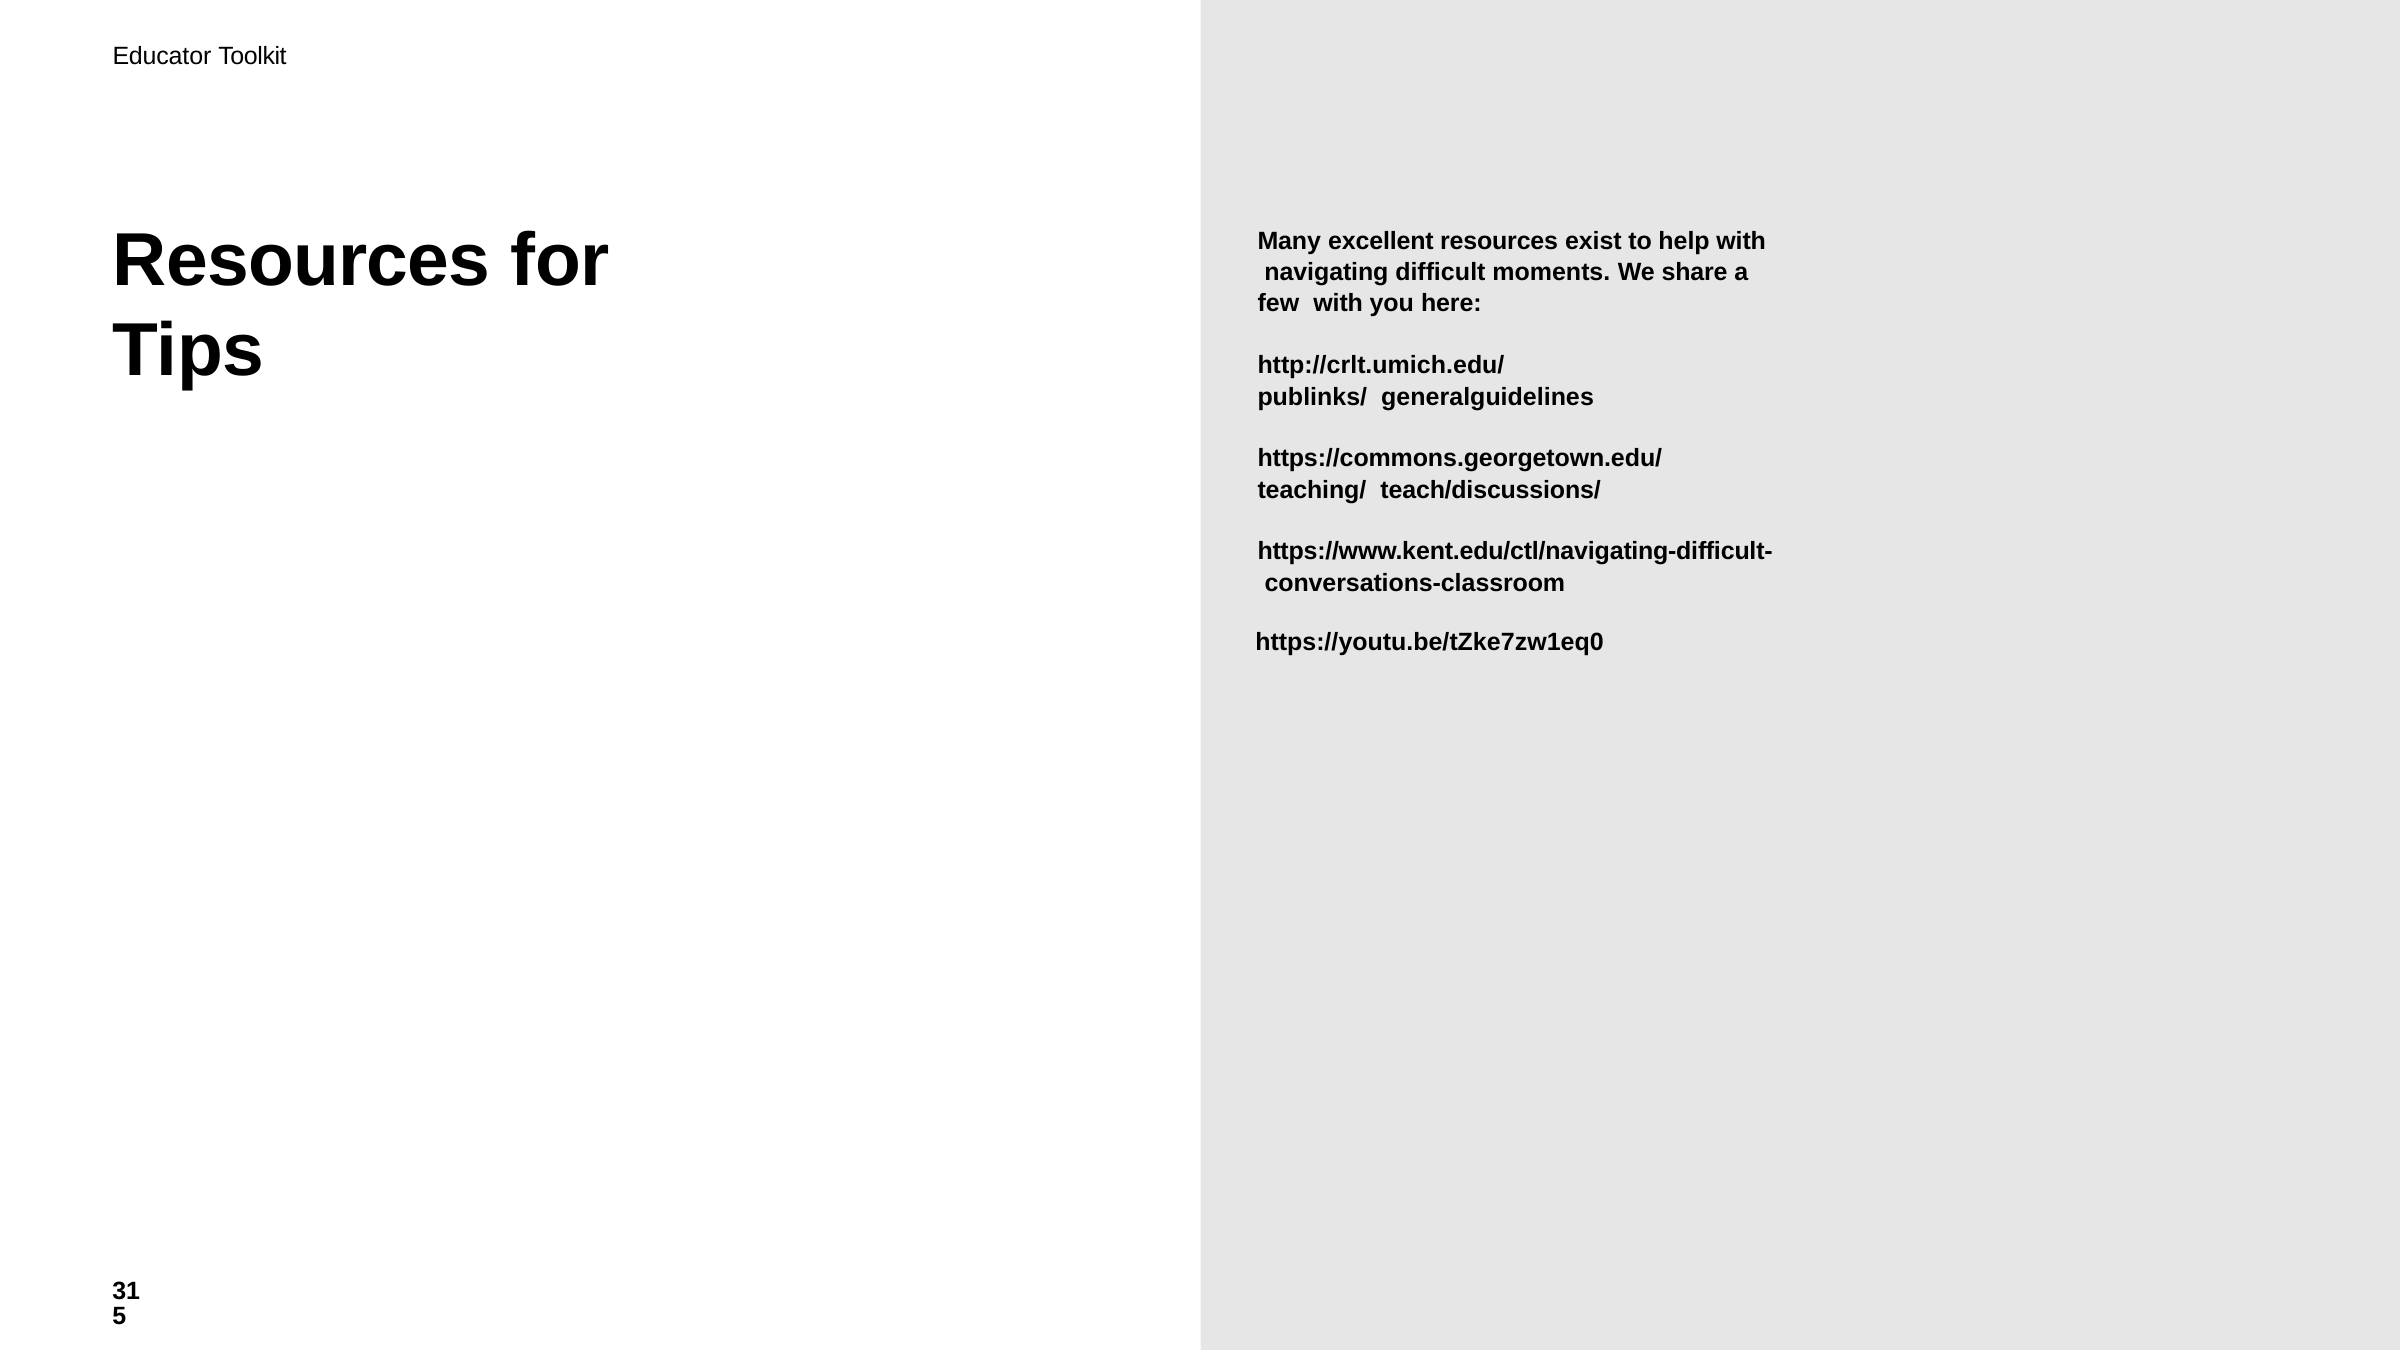

Educator Toolkit
# Resources for Tips
Many excellent resources exist to help with  navigating difficult moments. We share a few  with you here:
http://crlt.umich.edu/publinks/  generalguidelines

https://commons.georgetown.edu/teaching/  teach/discussions/

https://www.kent.edu/ctl/navigating-difficult-  conversations-classroom

https://youtu.be/tZke7zw1eq0
315